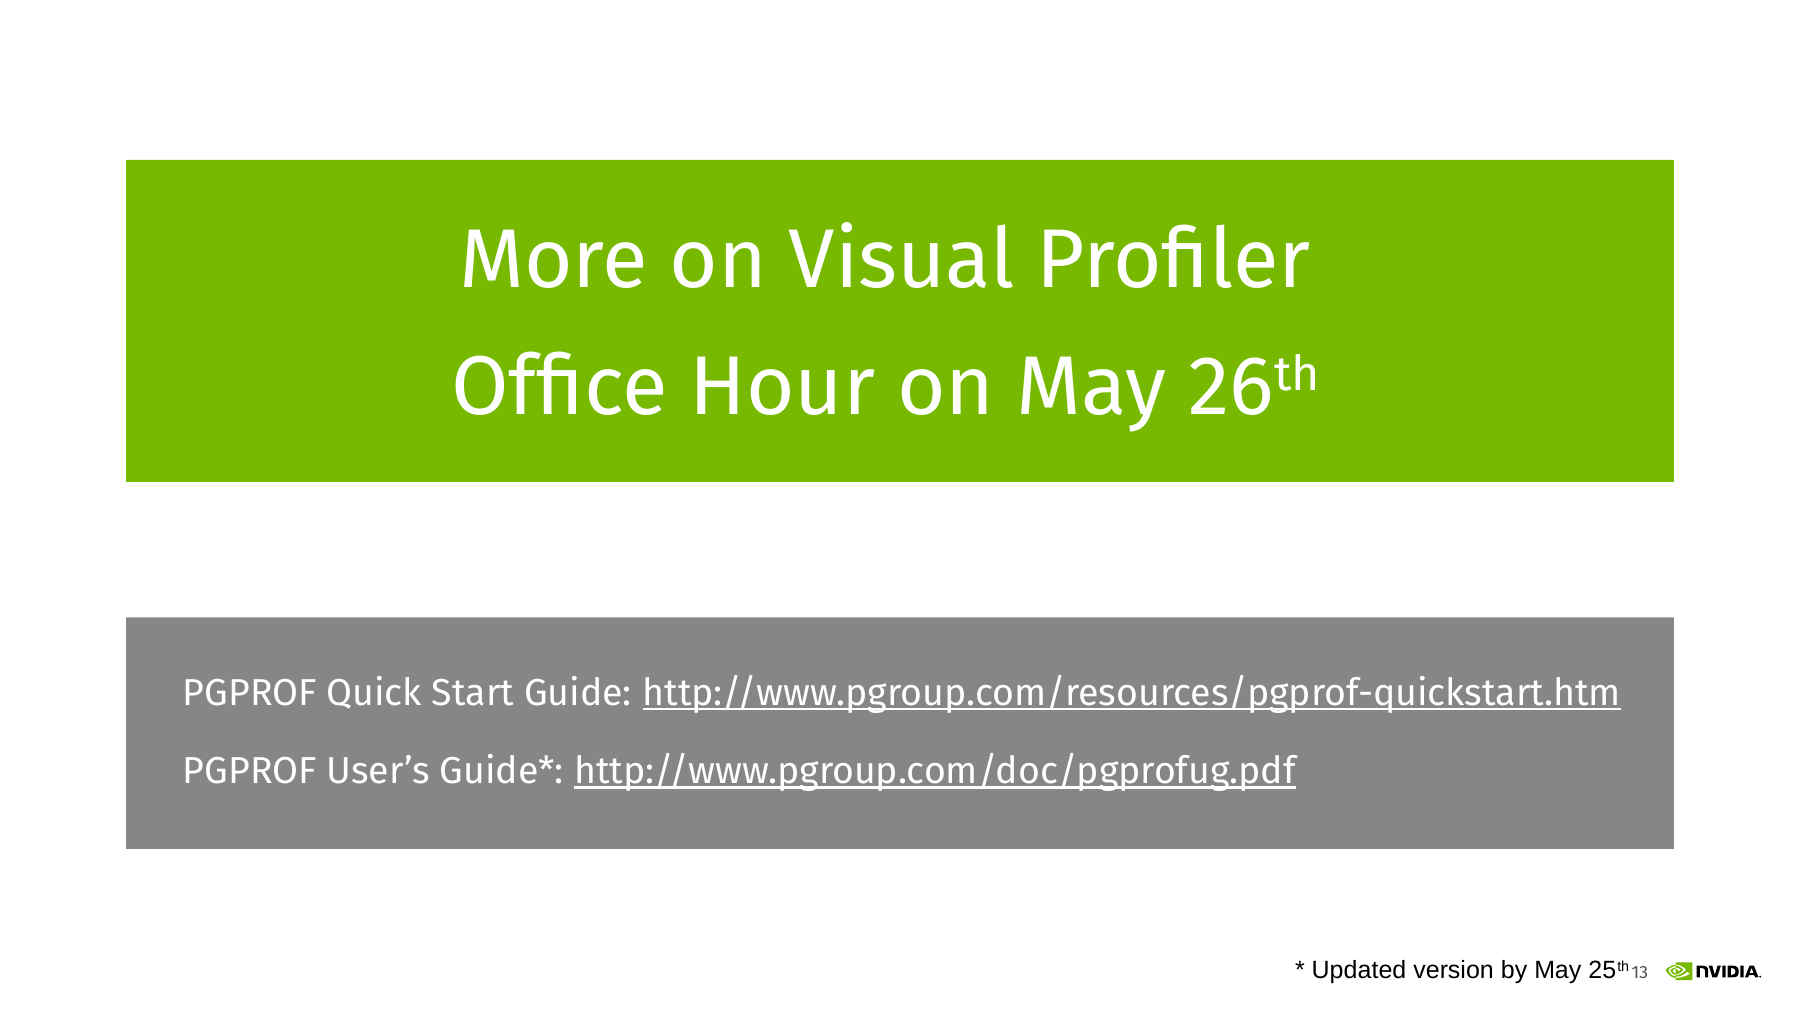

More on Visual Profiler
Office Hour on May 26th

PGPROF Quick Start Guide: http://www.pgroup.com/resources/pgprof-quickstart.htm
PGPROF User’s Guide*: http://www.pgroup.com/doc/pgprofug.pdf

* Updated version by May 25th